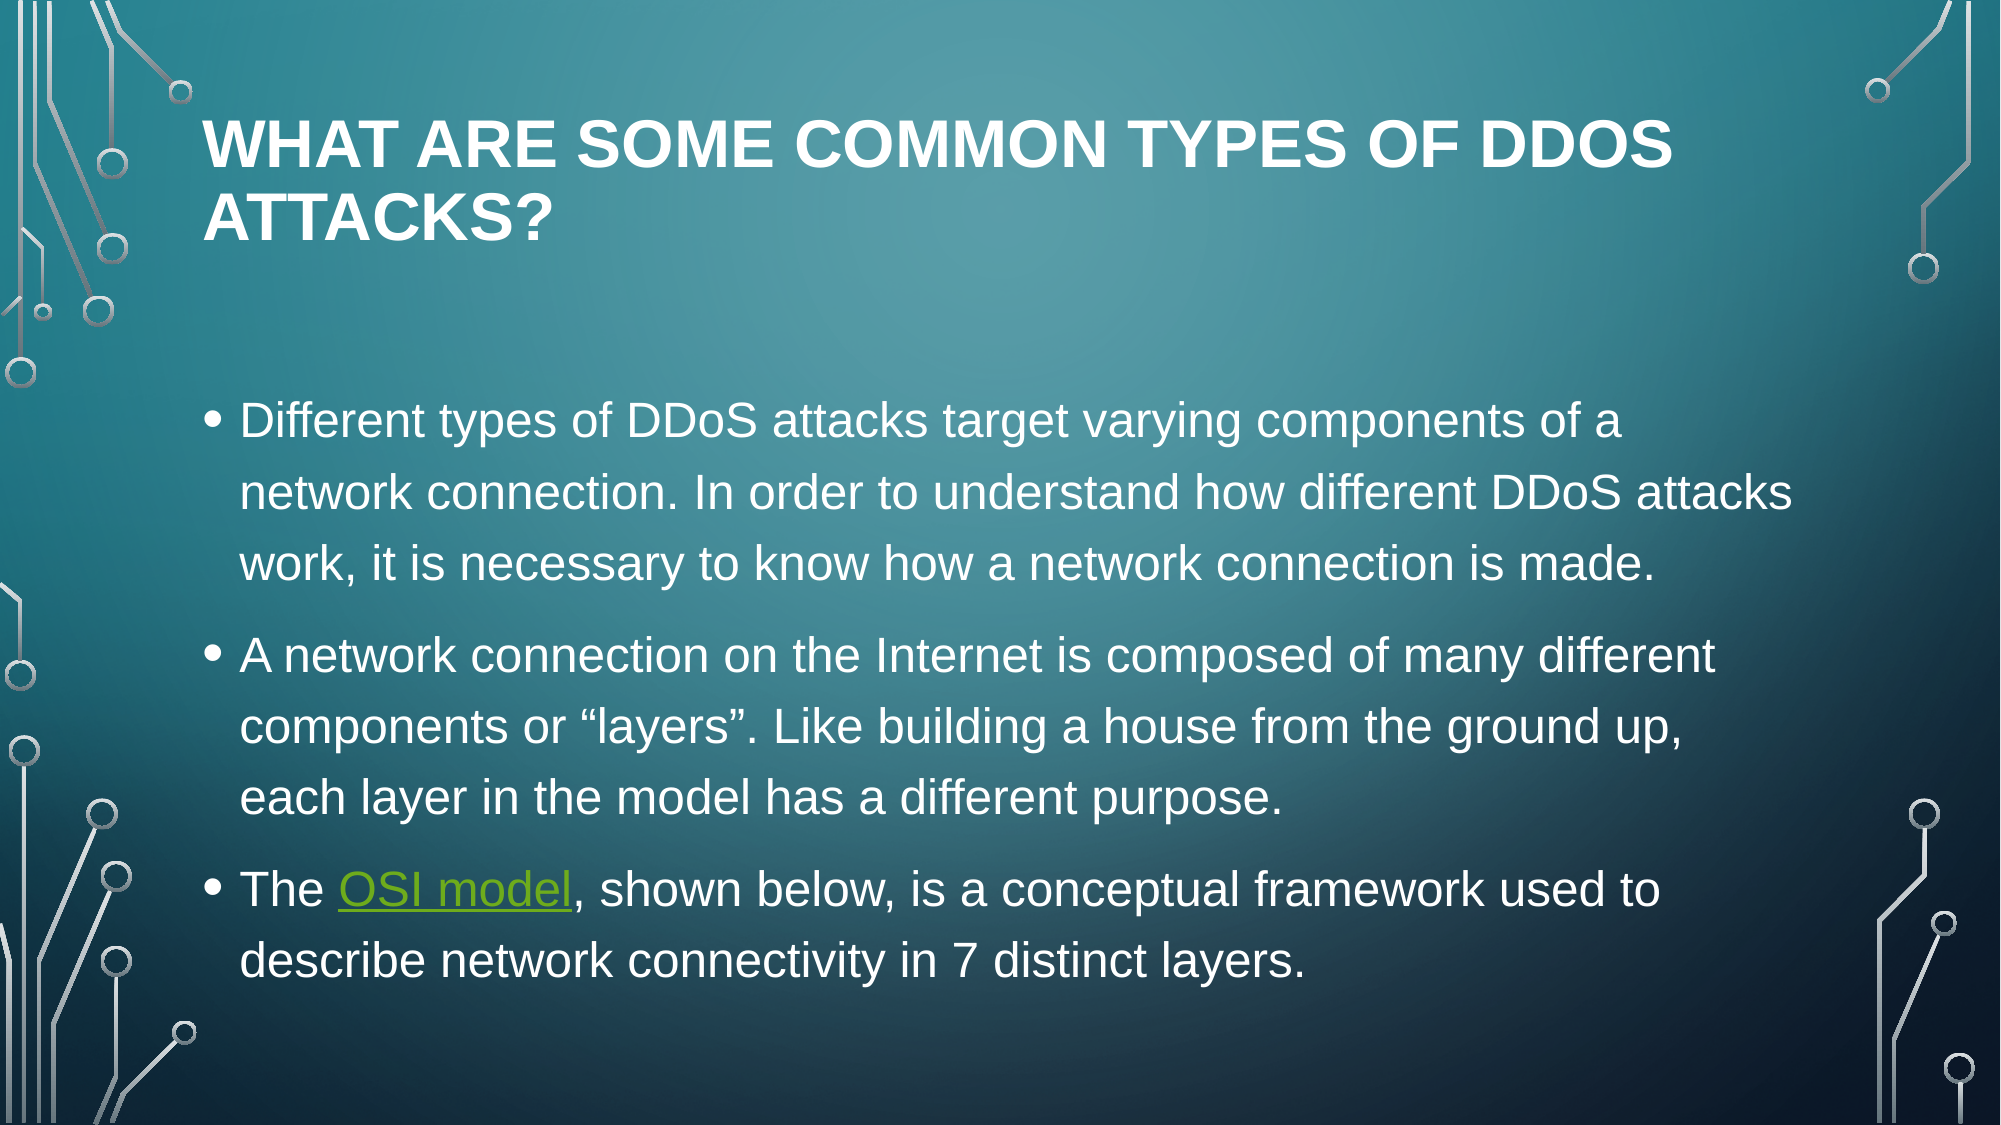

# What are some common types of Ddos attacks?
Different types of DDoS attacks target varying components of a network connection. In order to understand how different DDoS attacks work, it is necessary to know how a network connection is made.
A network connection on the Internet is composed of many different components or “layers”. Like building a house from the ground up, each layer in the model has a different purpose.
The OSI model, shown below, is a conceptual framework used to describe network connectivity in 7 distinct layers.